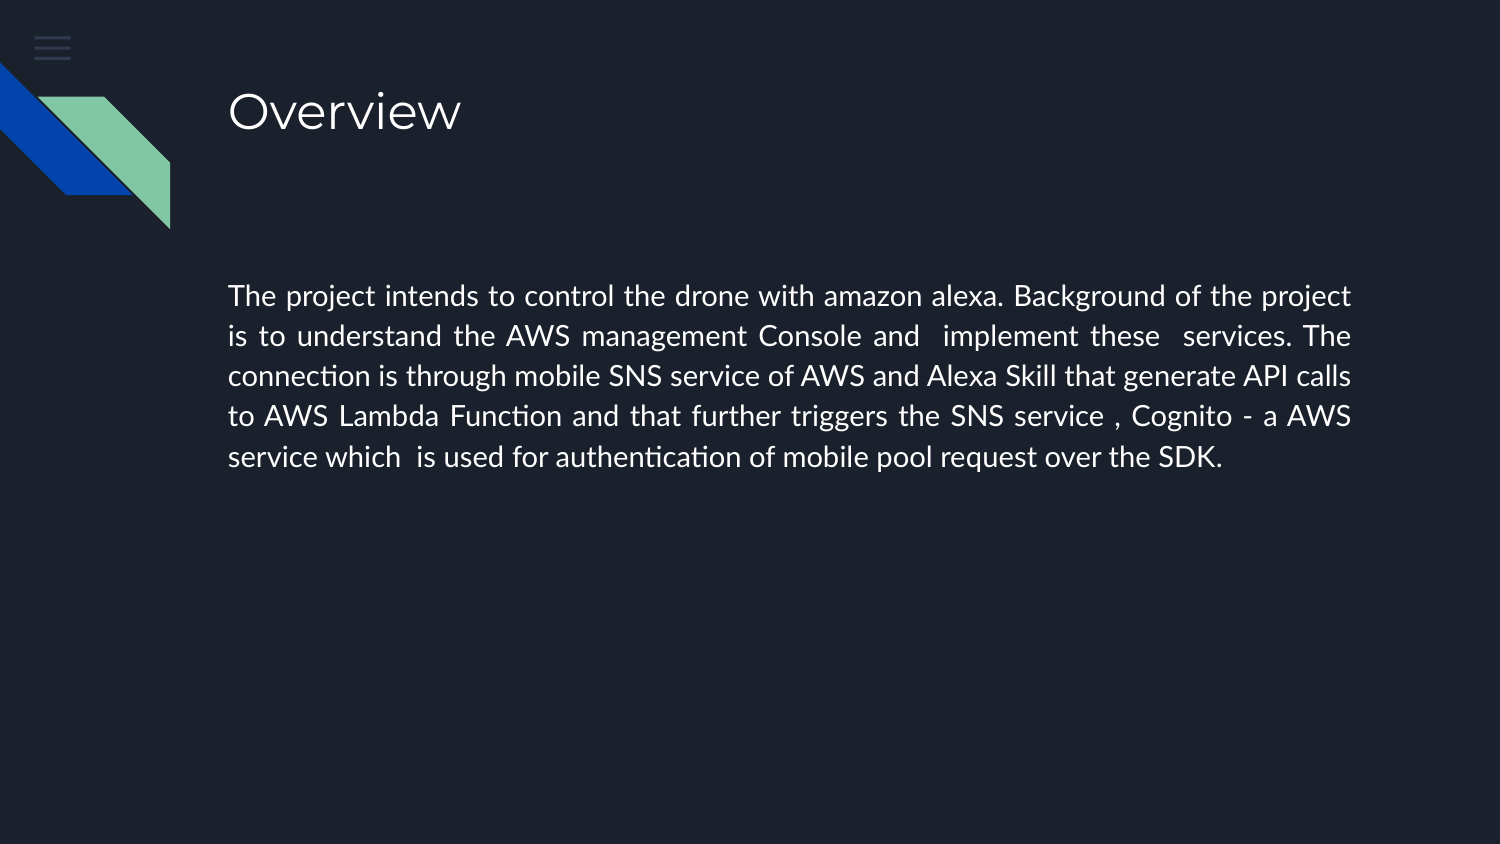

# Overview
The project intends to control the drone with amazon alexa. Background of the project is to understand the AWS management Console and  implement these  services. The connection is through mobile SNS service of AWS and Alexa Skill that generate API calls to AWS Lambda Function and that further triggers the SNS service , Cognito - a AWS service which  is used for authentication of mobile pool request over the SDK.